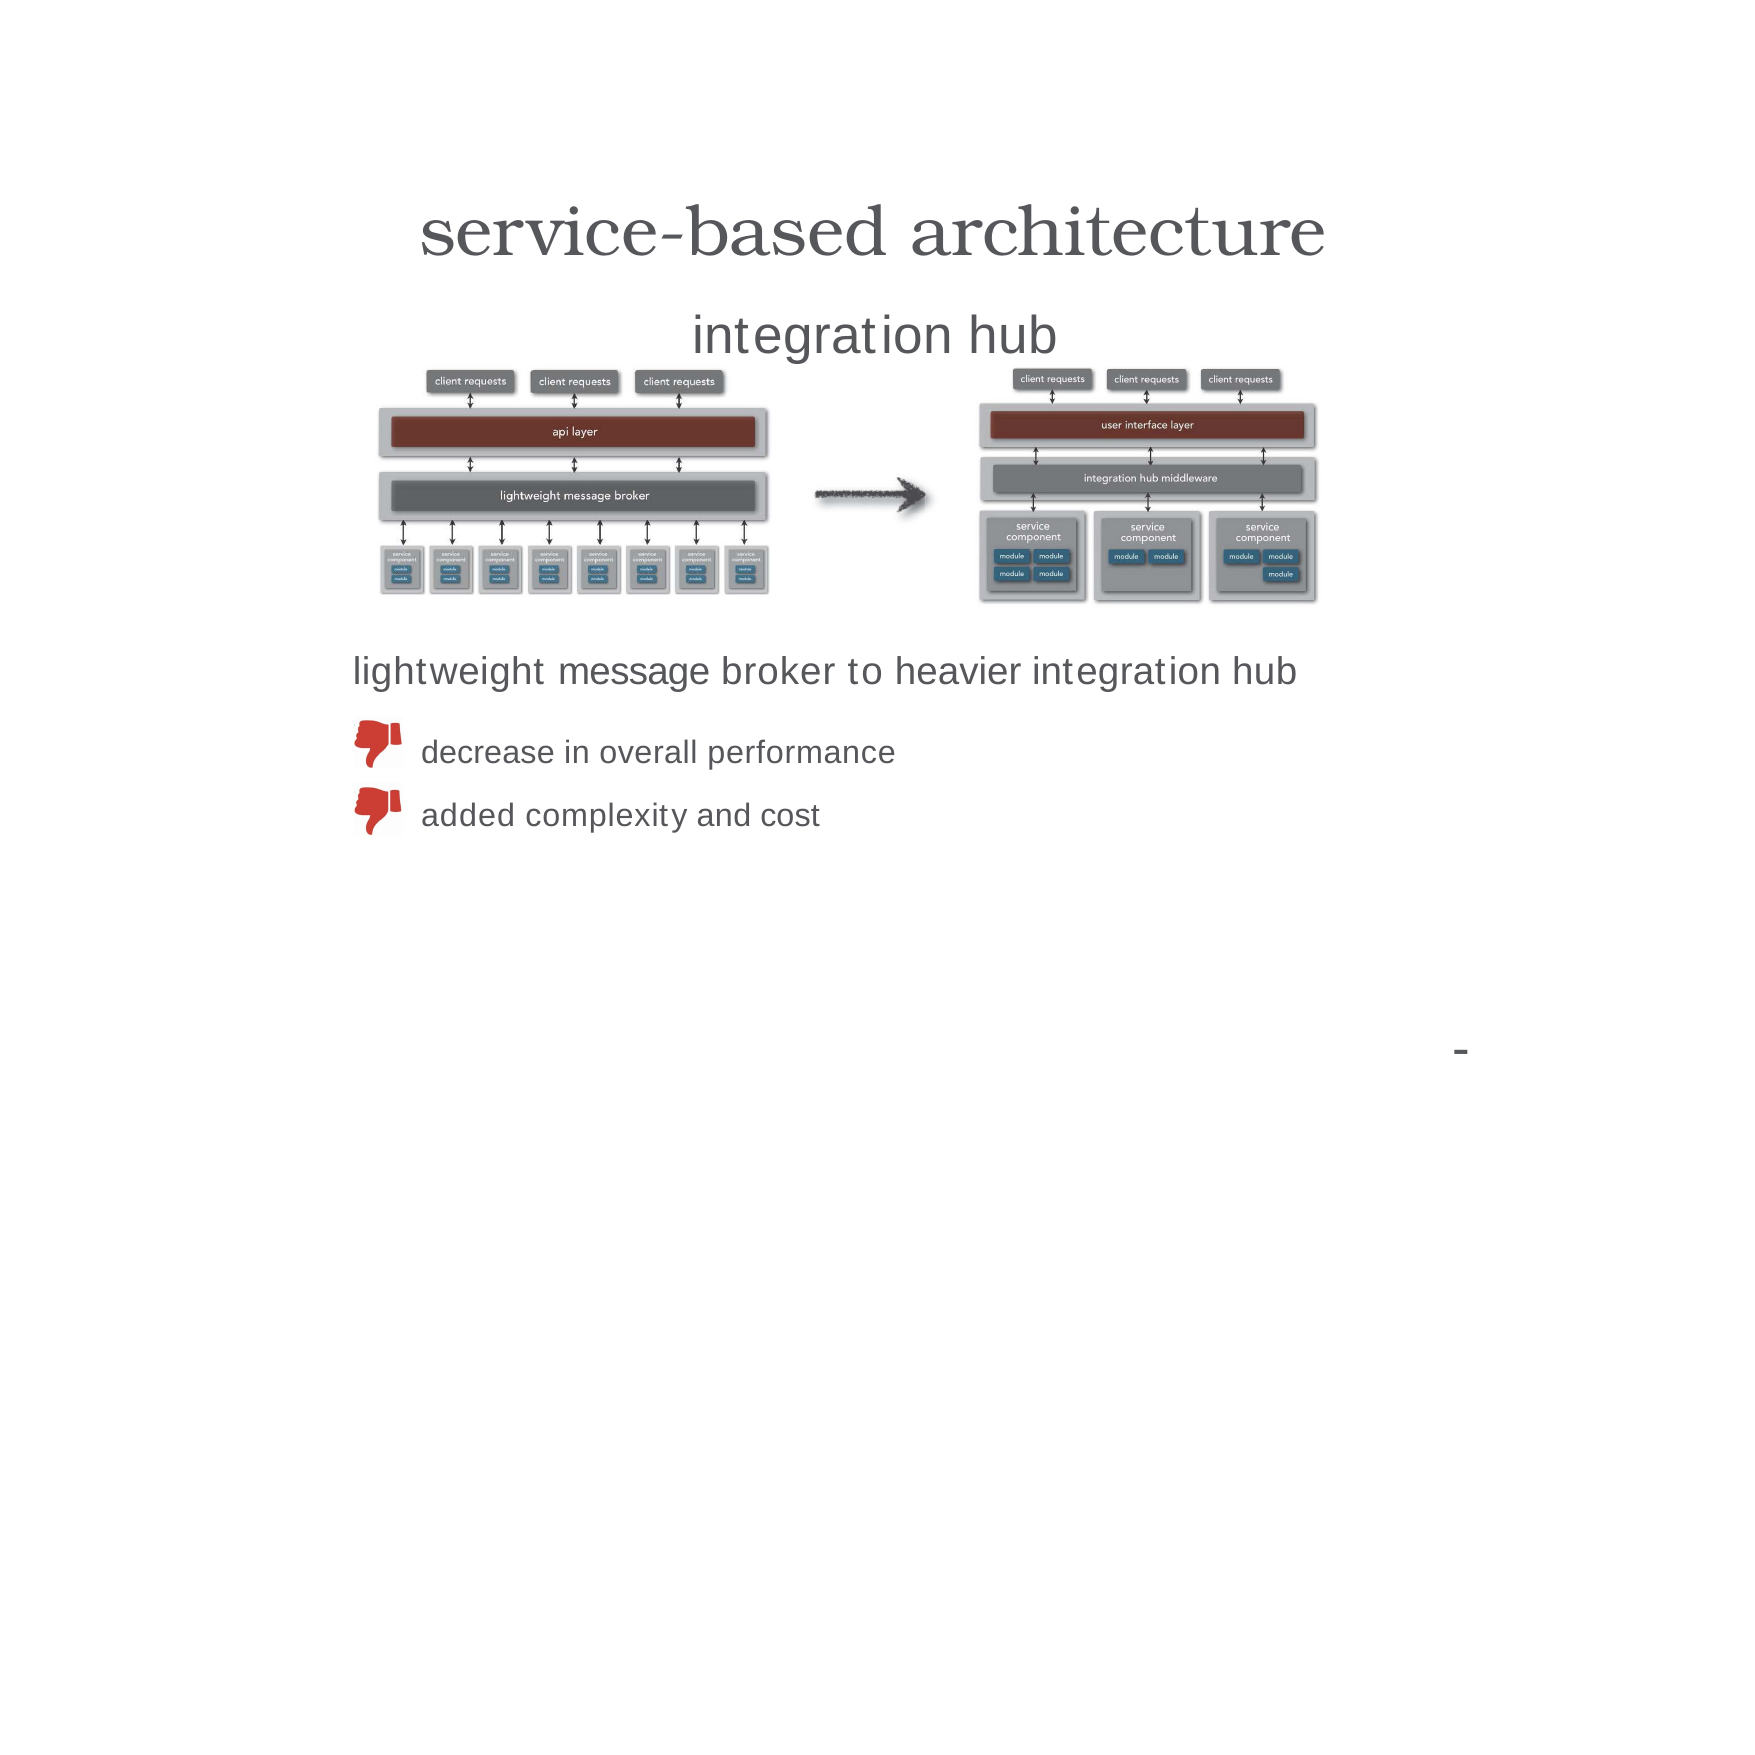

# service-based architecture
integration hub

lightweight message broker to heavier integration hub
decrease in overall performance added complexity and cost

-